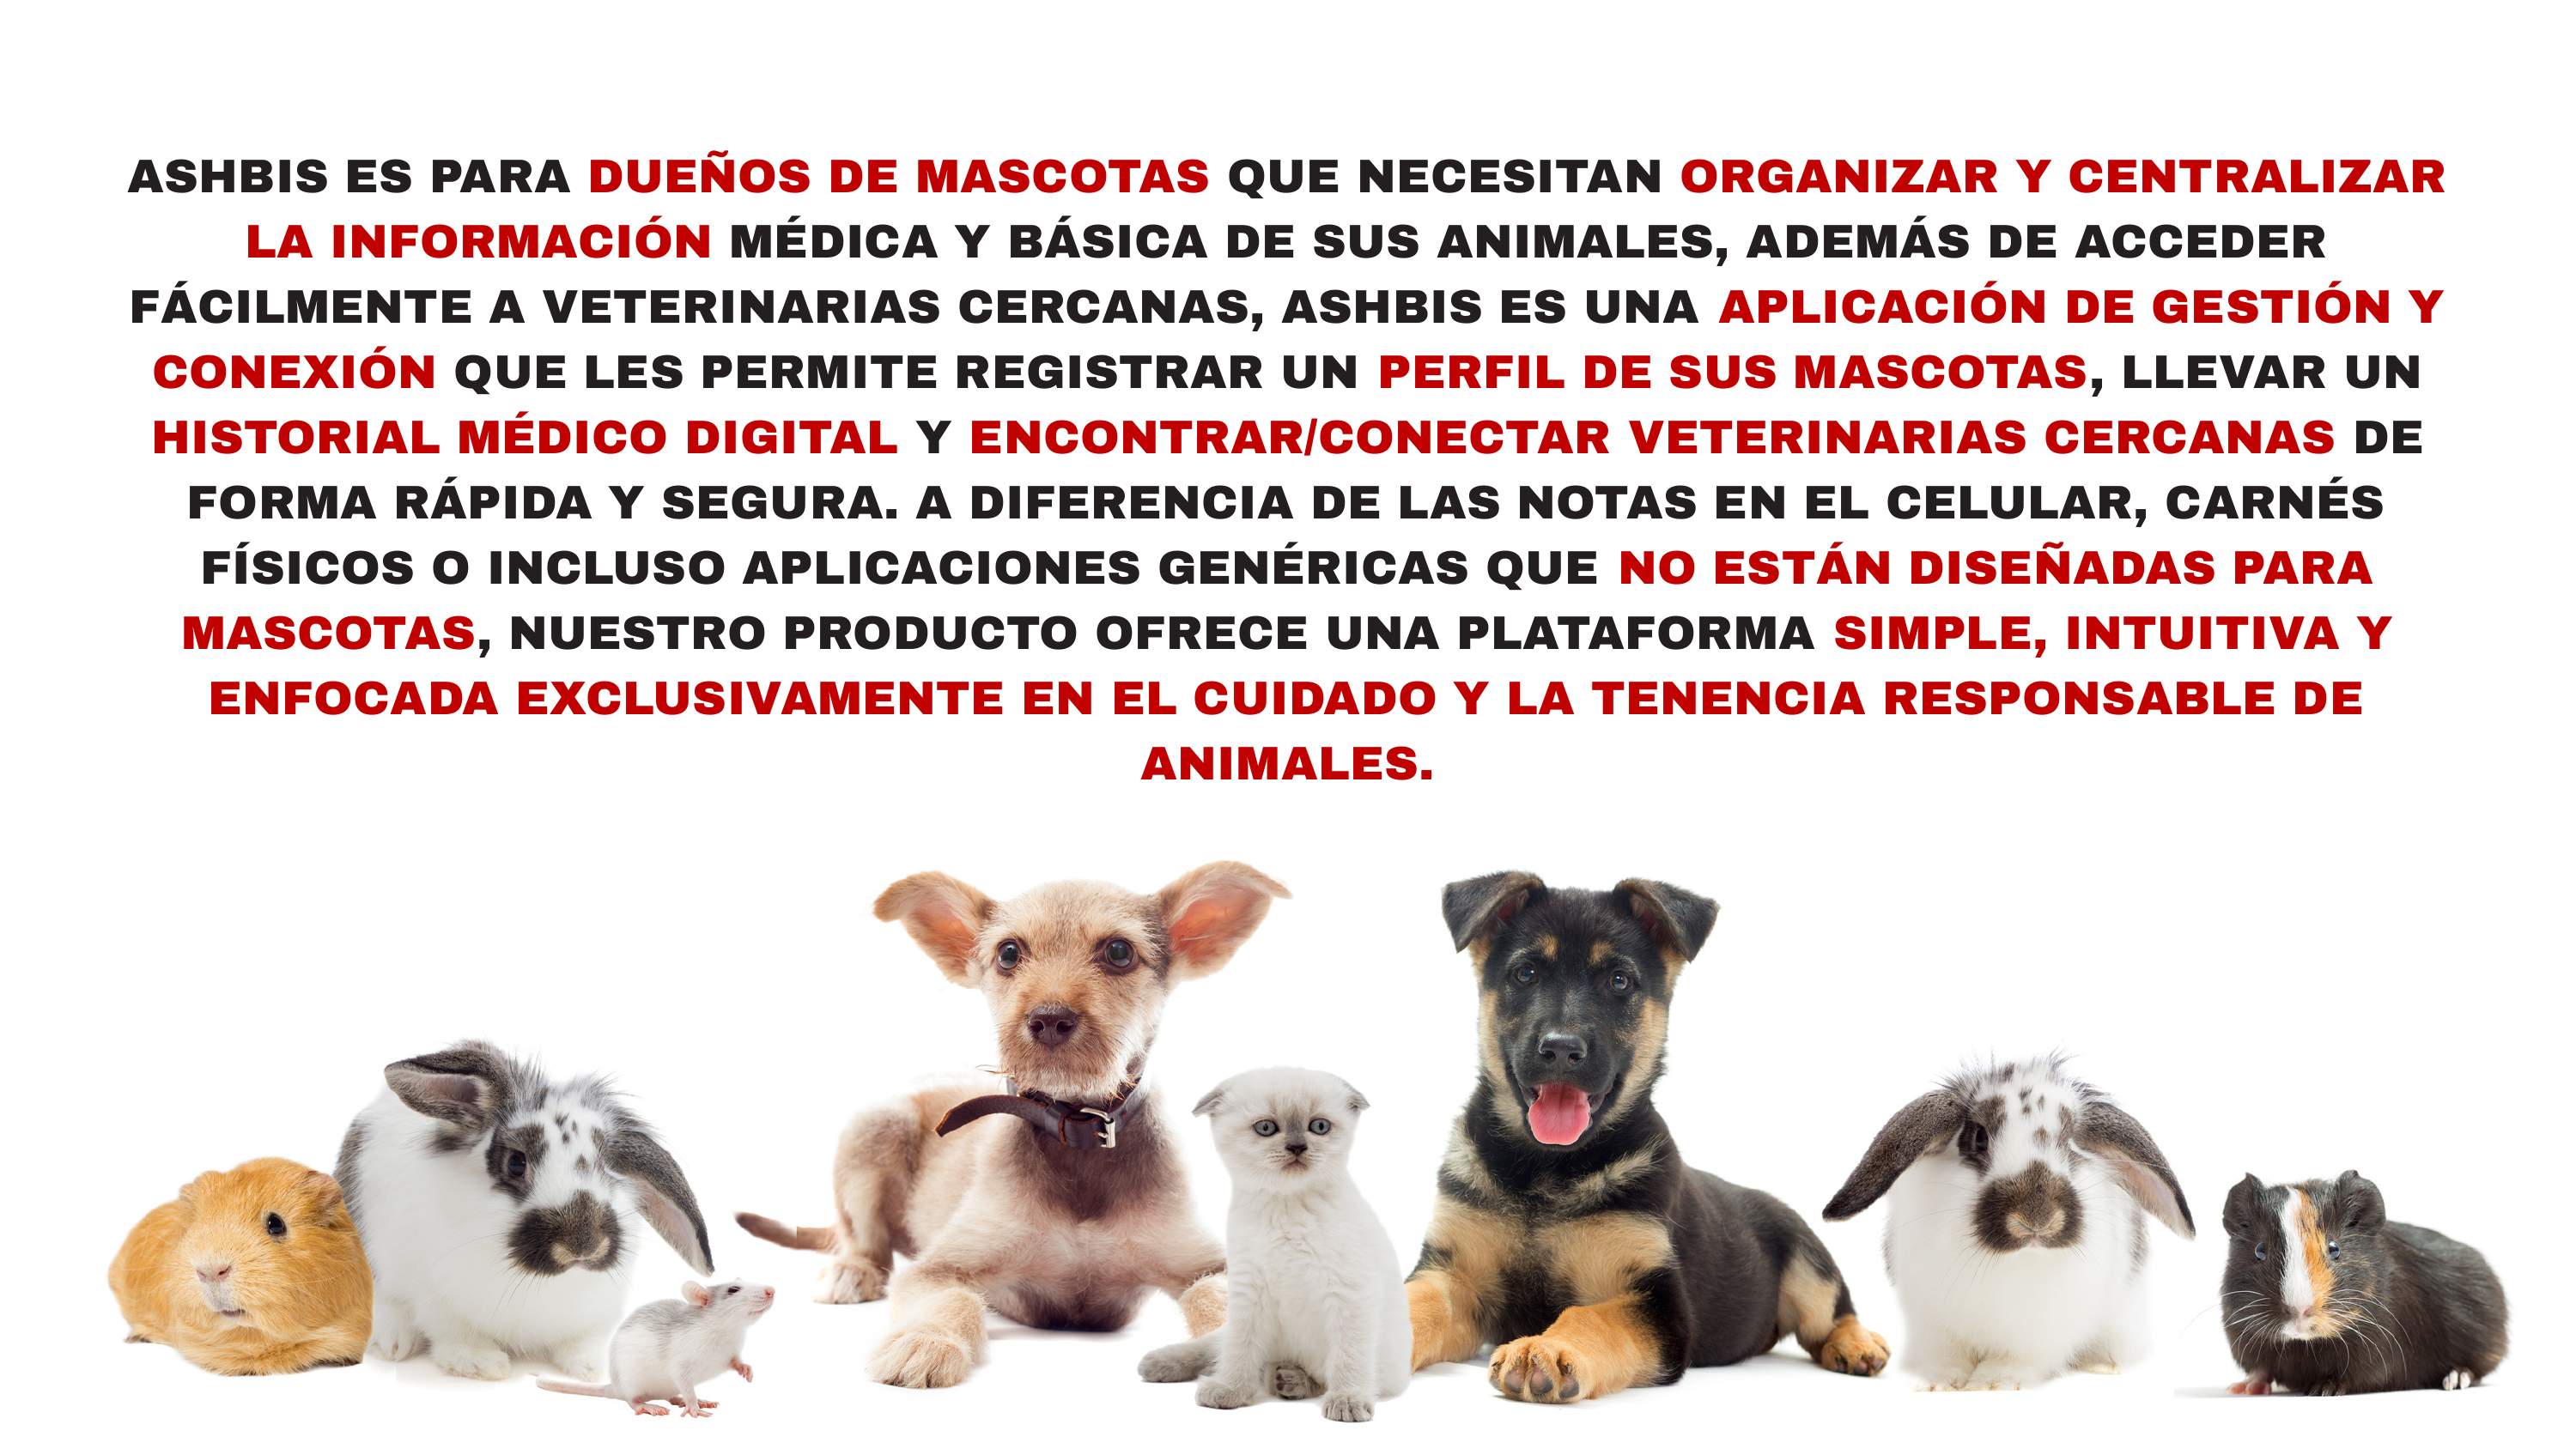

ASHBIS ES PARA DUEÑOS DE MASCOTAS QUE NECESITAN ORGANIZAR Y CENTRALIZAR LA INFORMACIÓN MÉDICA Y BÁSICA DE SUS ANIMALES, ADEMÁS DE ACCEDER FÁCILMENTE A VETERINARIAS CERCANAS, ASHBIS ES UNA APLICACIÓN DE GESTIÓN Y CONEXIÓN QUE LES PERMITE REGISTRAR UN PERFIL DE SUS MASCOTAS, LLEVAR UN HISTORIAL MÉDICO DIGITAL Y ENCONTRAR/CONECTAR VETERINARIAS CERCANAS DE FORMA RÁPIDA Y SEGURA. A DIFERENCIA DE LAS NOTAS EN EL CELULAR, CARNÉS FÍSICOS O INCLUSO APLICACIONES GENÉRICAS QUE NO ESTÁN DISEÑADAS PARA MASCOTAS, NUESTRO PRODUCTO OFRECE UNA PLATAFORMA SIMPLE, INTUITIVA Y ENFOCADA EXCLUSIVAMENTE EN EL CUIDADO Y LA TENENCIA RESPONSABLE DE ANIMALES.